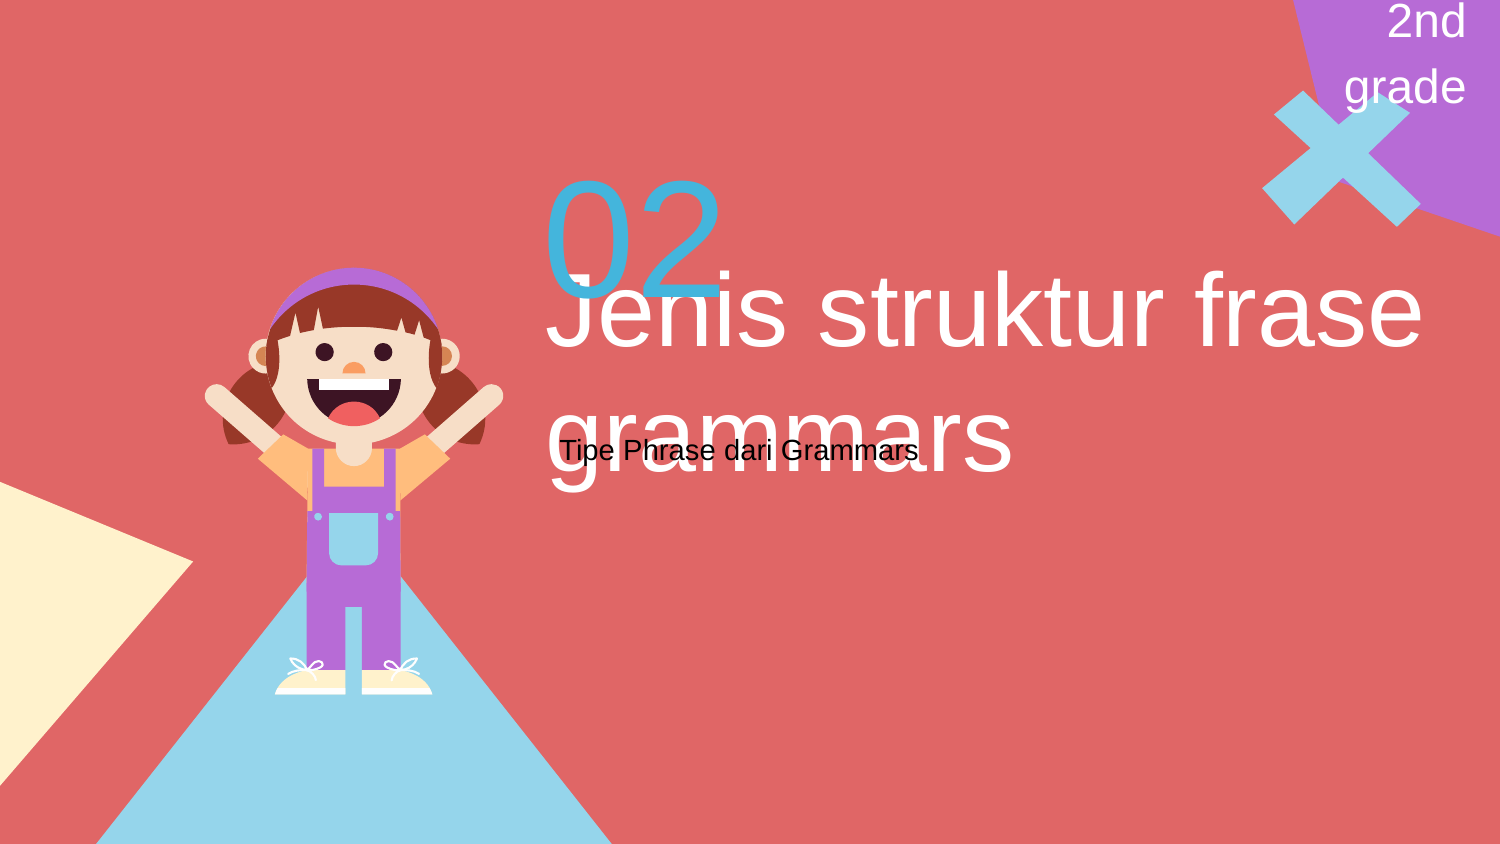

2nd grade

02

# Jenis struktur frase grammars
Tipe Phrase dari Grammars